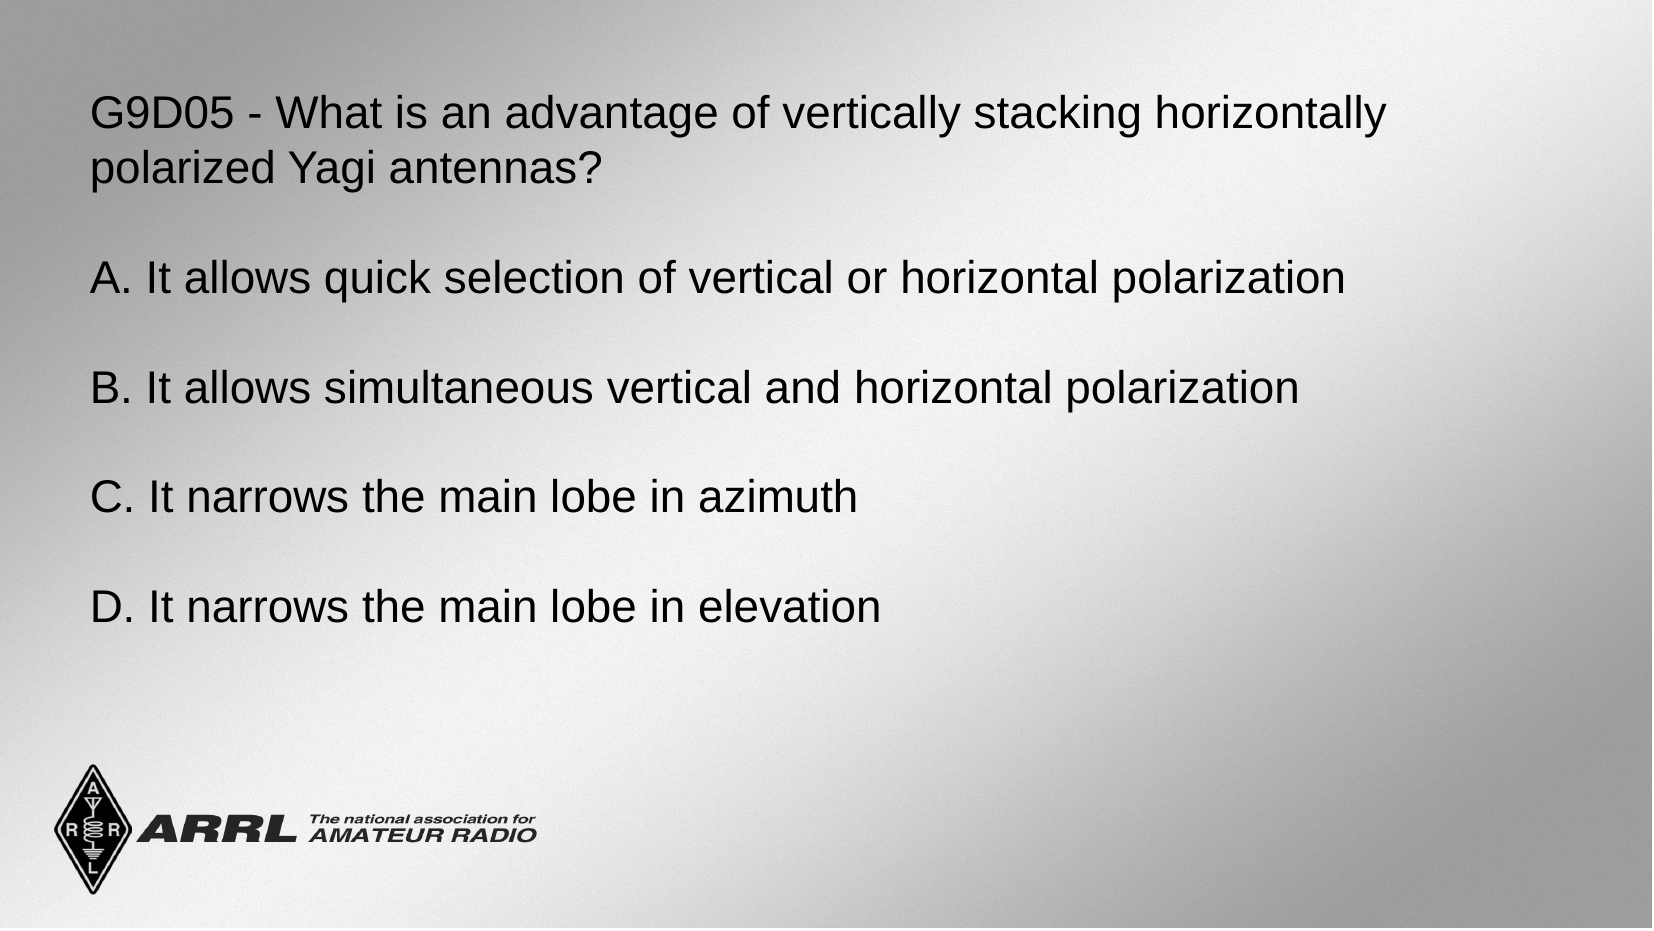

G9D05 - What is an advantage of vertically stacking horizontally polarized Yagi antennas?

A. It allows quick selection of vertical or horizontal polarization

B. It allows simultaneous vertical and horizontal polarization

C. It narrows the main lobe in azimuth

D. It narrows the main lobe in elevation